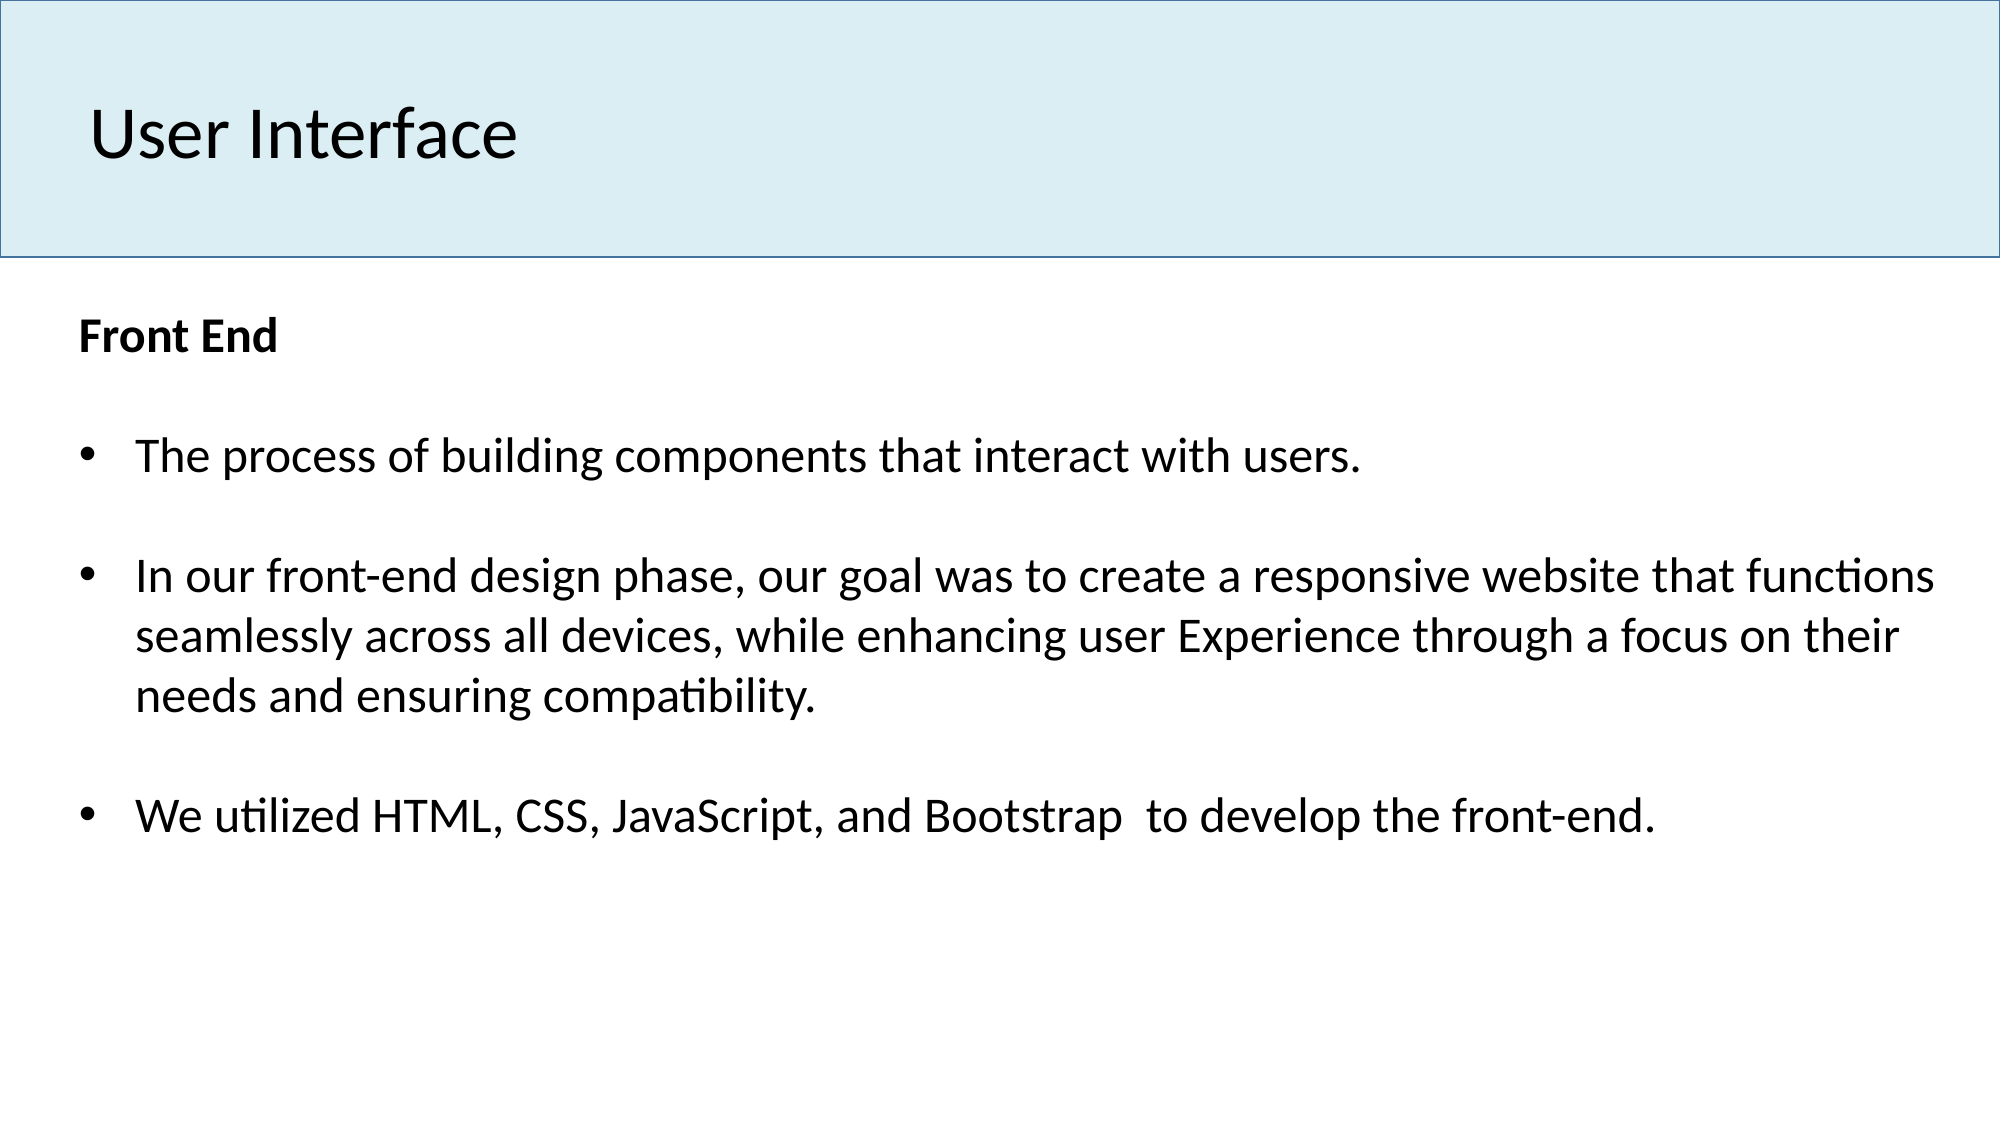

User Interface

Front End

The process of building components that interact with users.

In our front-end design phase, our goal was to create a responsive website that functions seamlessly across all devices, while enhancing user Experience through a focus on their needs and ensuring compatibility.

We utilized HTML, CSS, JavaScript, and Bootstrap  to develop the front-end.